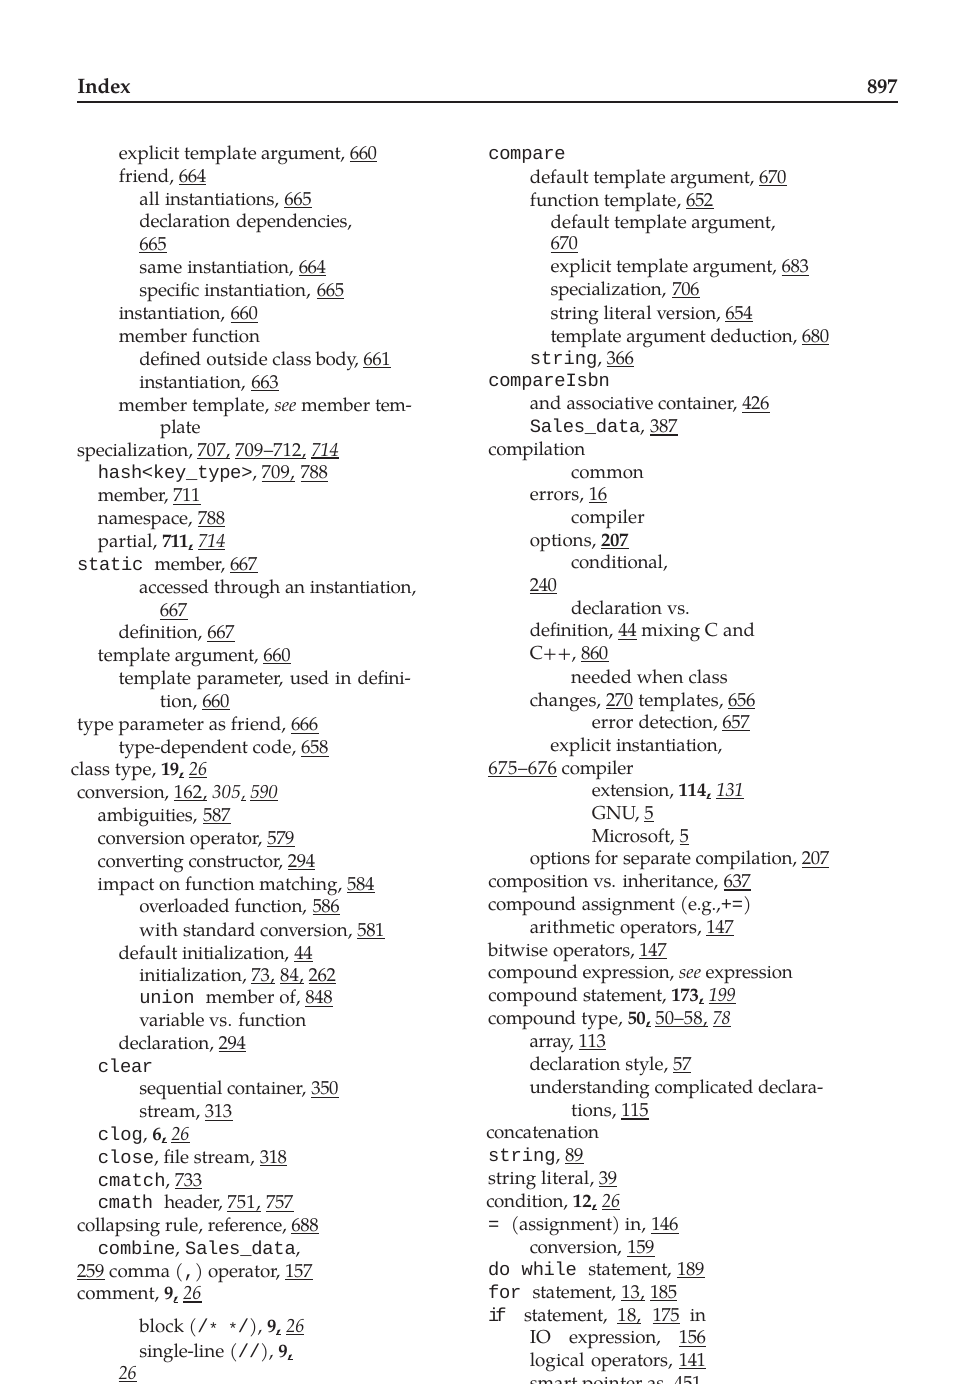

Index
897

compare
default template argument, 670 function template, 652
default template argument, 670
explicit template argument, 683 specialization, 706
string literal version, 654 template argument deduction, 680
string, 366
compareIsbn
and associative container, 426
Sales_data, 387 compilation
common errors, 16
compiler options, 207
conditional, 240
declaration vs. definition, 44 mixing C and C++, 860
needed when class changes, 270 templates, 656
error detection, 657
explicit instantiation, 675–676 compiler
extension, 114, 131
GNU, 5
Microsoft, 5
options for separate compilation, 207 composition vs. inheritance, 637
compound assignment (e.g.,+=) arithmetic operators, 147
bitwise operators, 147
compound expression, see expression compound statement, 173, 199
compound type, 50, 50–58, 78
array, 113
declaration style, 57
understanding complicated declara- tions, 115
concatenation
string, 89
string literal, 39
condition, 12, 26
= (assignment) in, 146 conversion, 159
do while statement, 189
for statement, 13, 185
if statement, 18, 175 in IO expression, 156 logical operators, 141 smart pointer as, 451
stream type as, 15, 162, 312
explicit template argument, 660 friend, 664
all instantiations, 665
declaration dependencies, 665
same instantiation, 664
specific instantiation, 665
instantiation, 660 member function
defined outside class body, 661 instantiation, 663
member template, see member tem- plate
specialization, 707, 709–712, 714
hash<key_type>, 709, 788
member, 711
namespace, 788
partial, 711, 714
static member, 667
accessed through an instantiation, 667
definition, 667
template argument, 660
template parameter, used in defini- tion, 660
type parameter as friend, 666 type-dependent code, 658
class type, 19, 26
conversion, 162, 305, 590
ambiguities, 587
conversion operator, 579
converting constructor, 294
impact on function matching, 584 overloaded function, 586
with standard conversion, 581 default initialization, 44
initialization, 73, 84, 262
union member of, 848
variable vs. function declaration, 294
clear
sequential container, 350
stream, 313
clog, 6, 26
close, file stream, 318
cmatch, 733
cmath header, 751, 757 collapsing rule, reference, 688
combine, Sales_data, 259 comma (,) operator, 157 comment, 9, 26
block (/* */), 9, 26
single-line (//), 9, 26